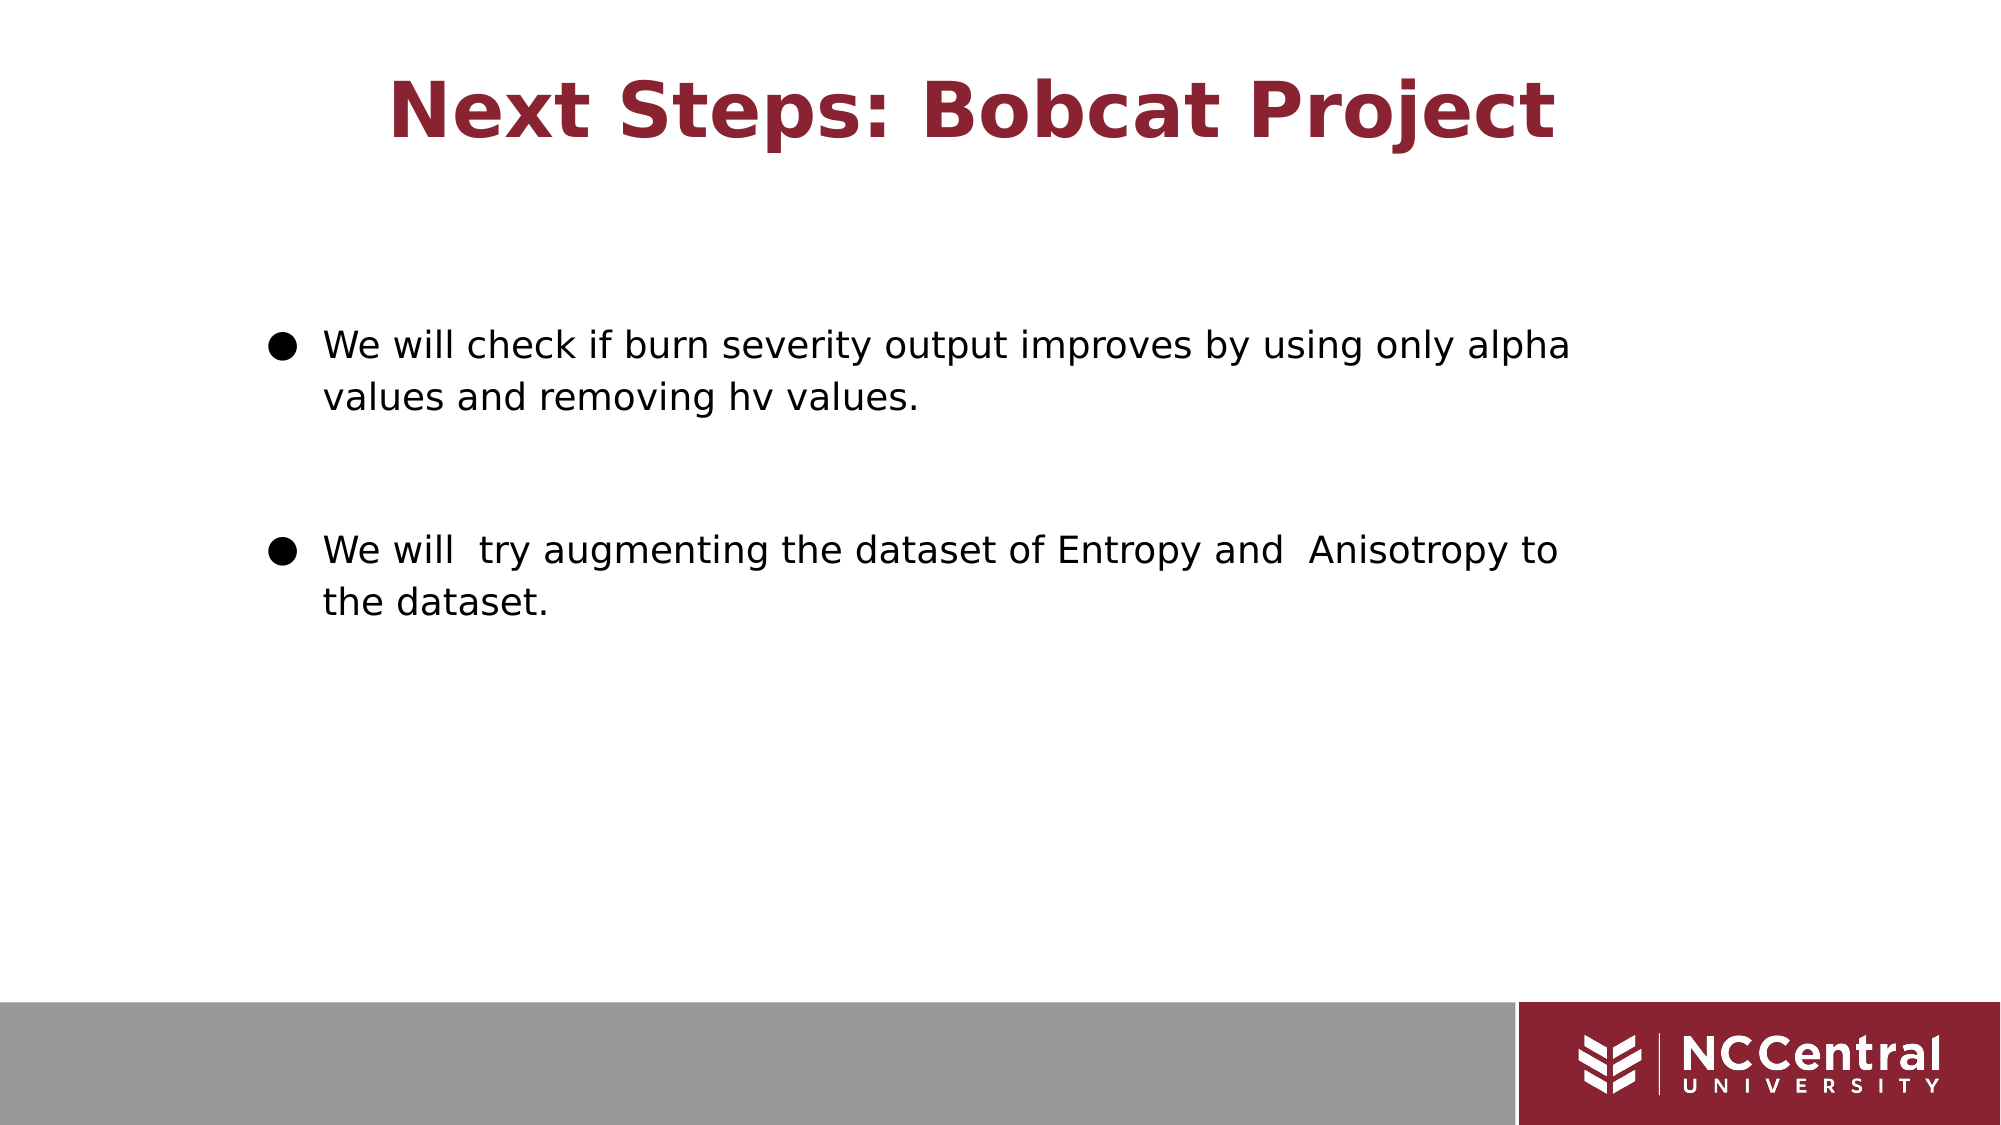

# Next Steps: Bobcat Project

We will check if burn severity output improves by using only alpha values and removing hv values.

We will  try augmenting the dataset of Entropy and  Anisotropy to the dataset.